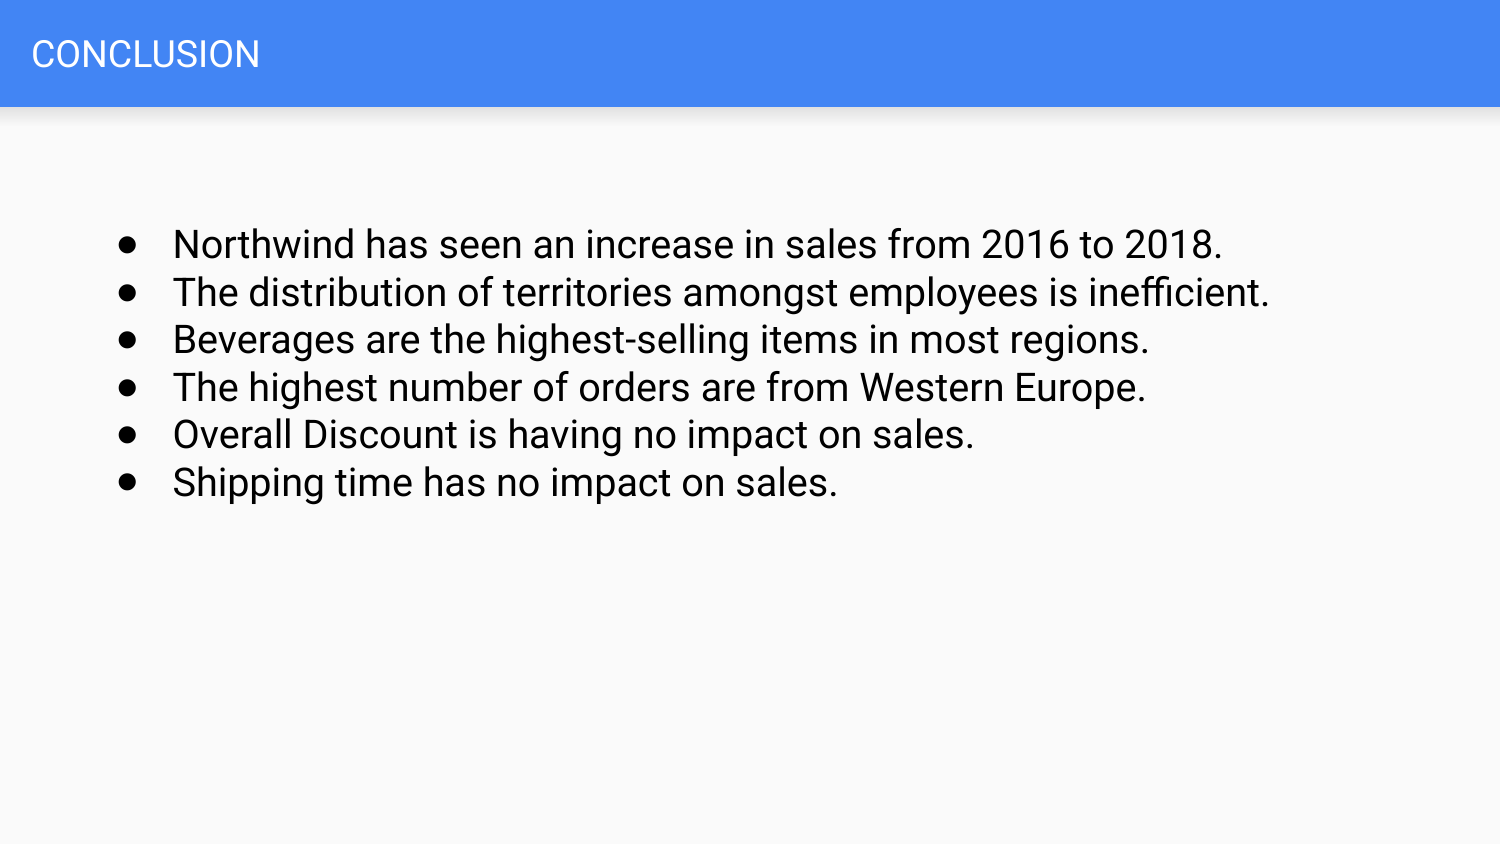

# CONCLUSION
Northwind has seen an increase in sales from 2016 to 2018.
The distribution of territories amongst employees is inefficient.
Beverages are the highest-selling items in most regions.
The highest number of orders are from Western Europe.
Overall Discount is having no impact on sales.
Shipping time has no impact on sales.